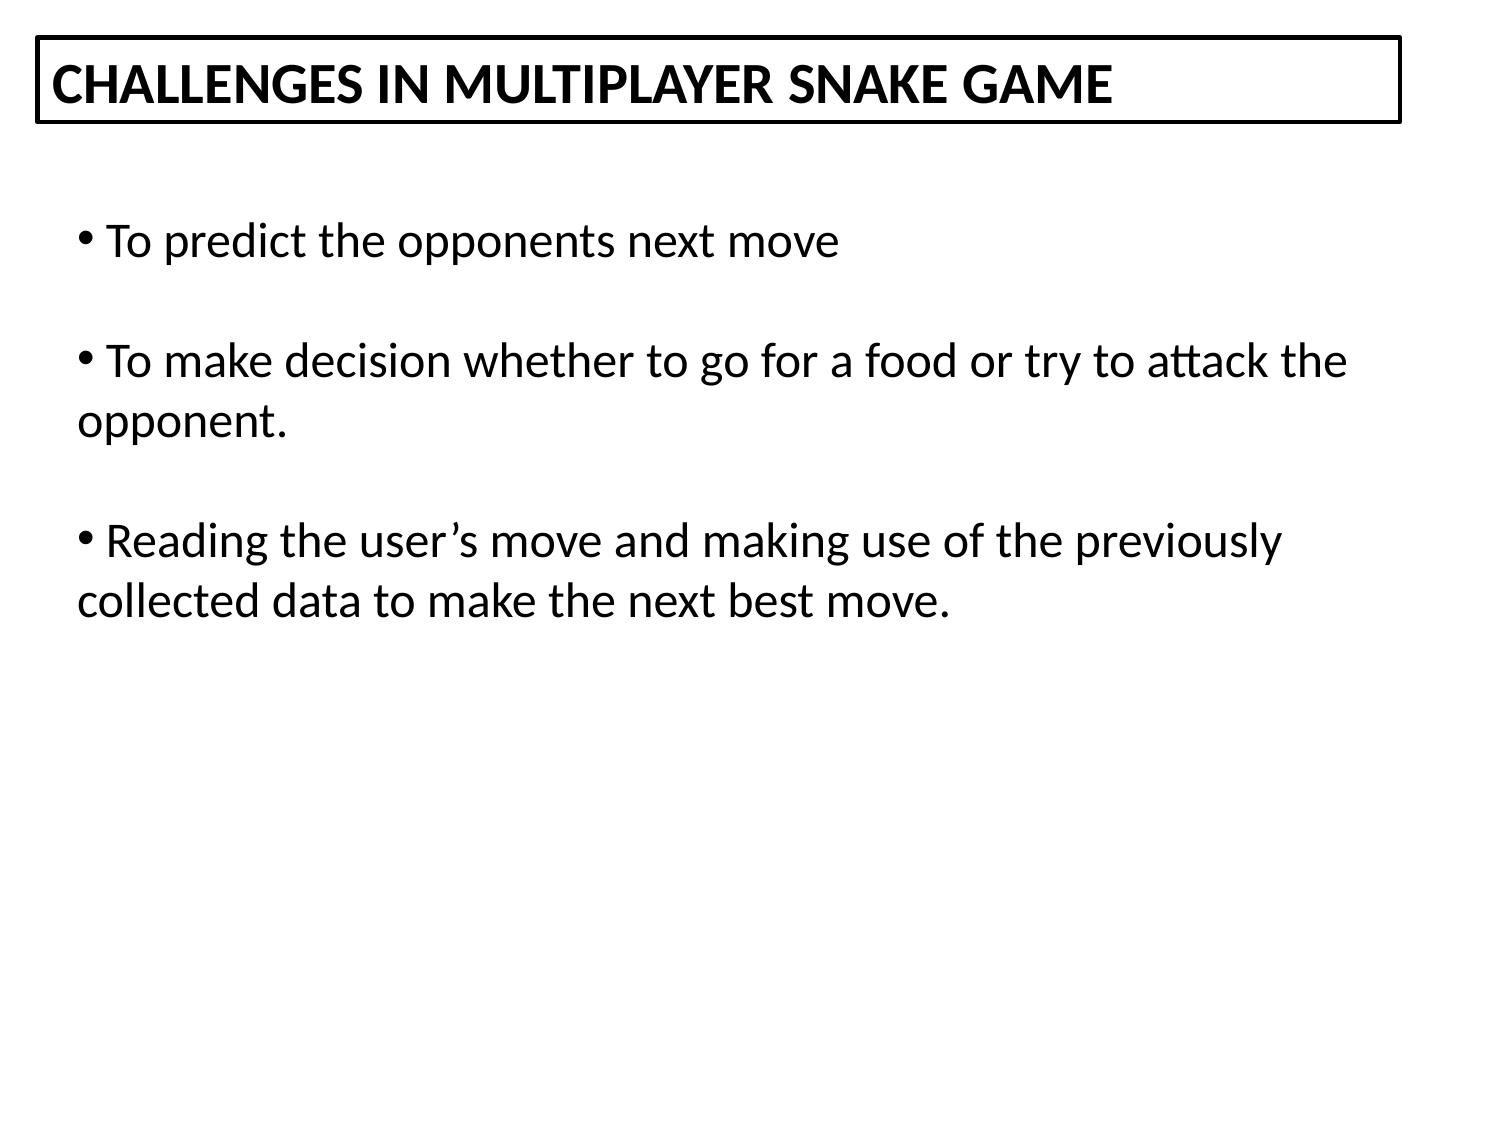

CHALLENGES IN MULTIPLAYER SNAKE GAME
 To predict the opponents next move

 To make decision whether to go for a food or try to attack the opponent.

 Reading the user’s move and making use of the previously collected data to make the next best move.